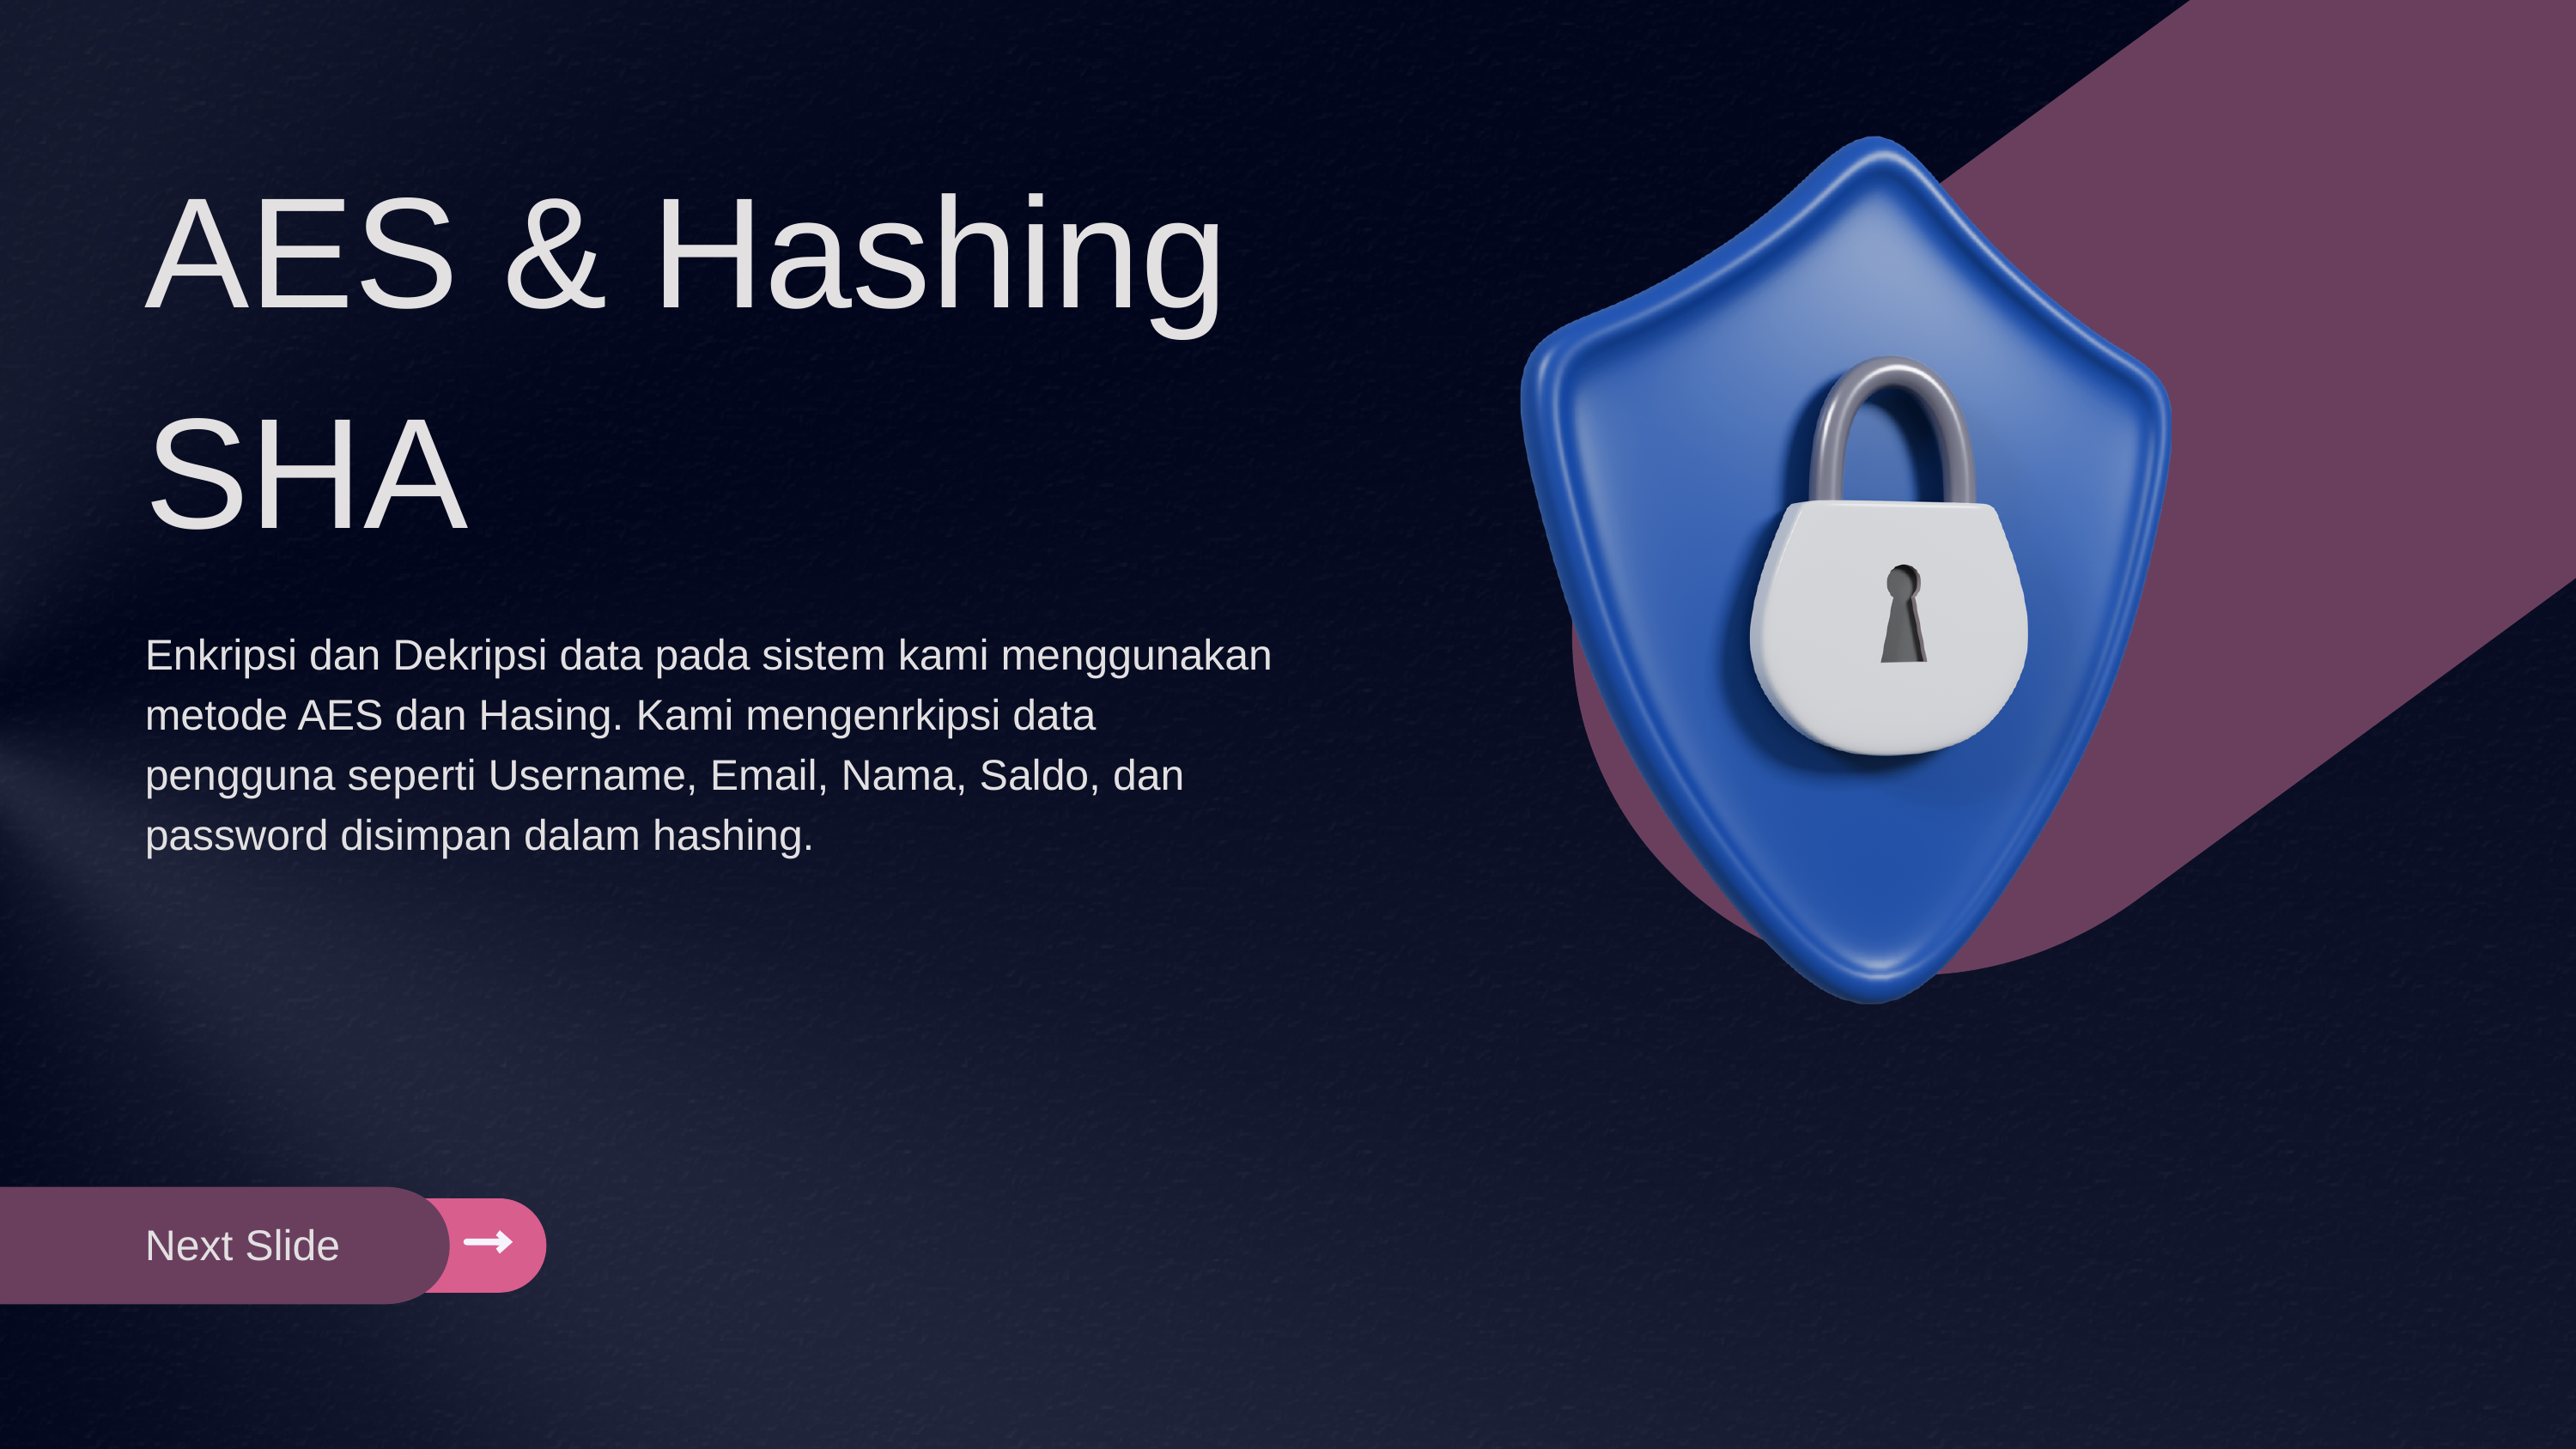

AES & Hashing SHA

Enkripsi dan Dekripsi data pada sistem kami menggunakan metode AES dan Hasing. Kami mengenrkipsi data pengguna seperti Username, Email, Nama, Saldo, dan password disimpan dalam hashing.

Next Slide